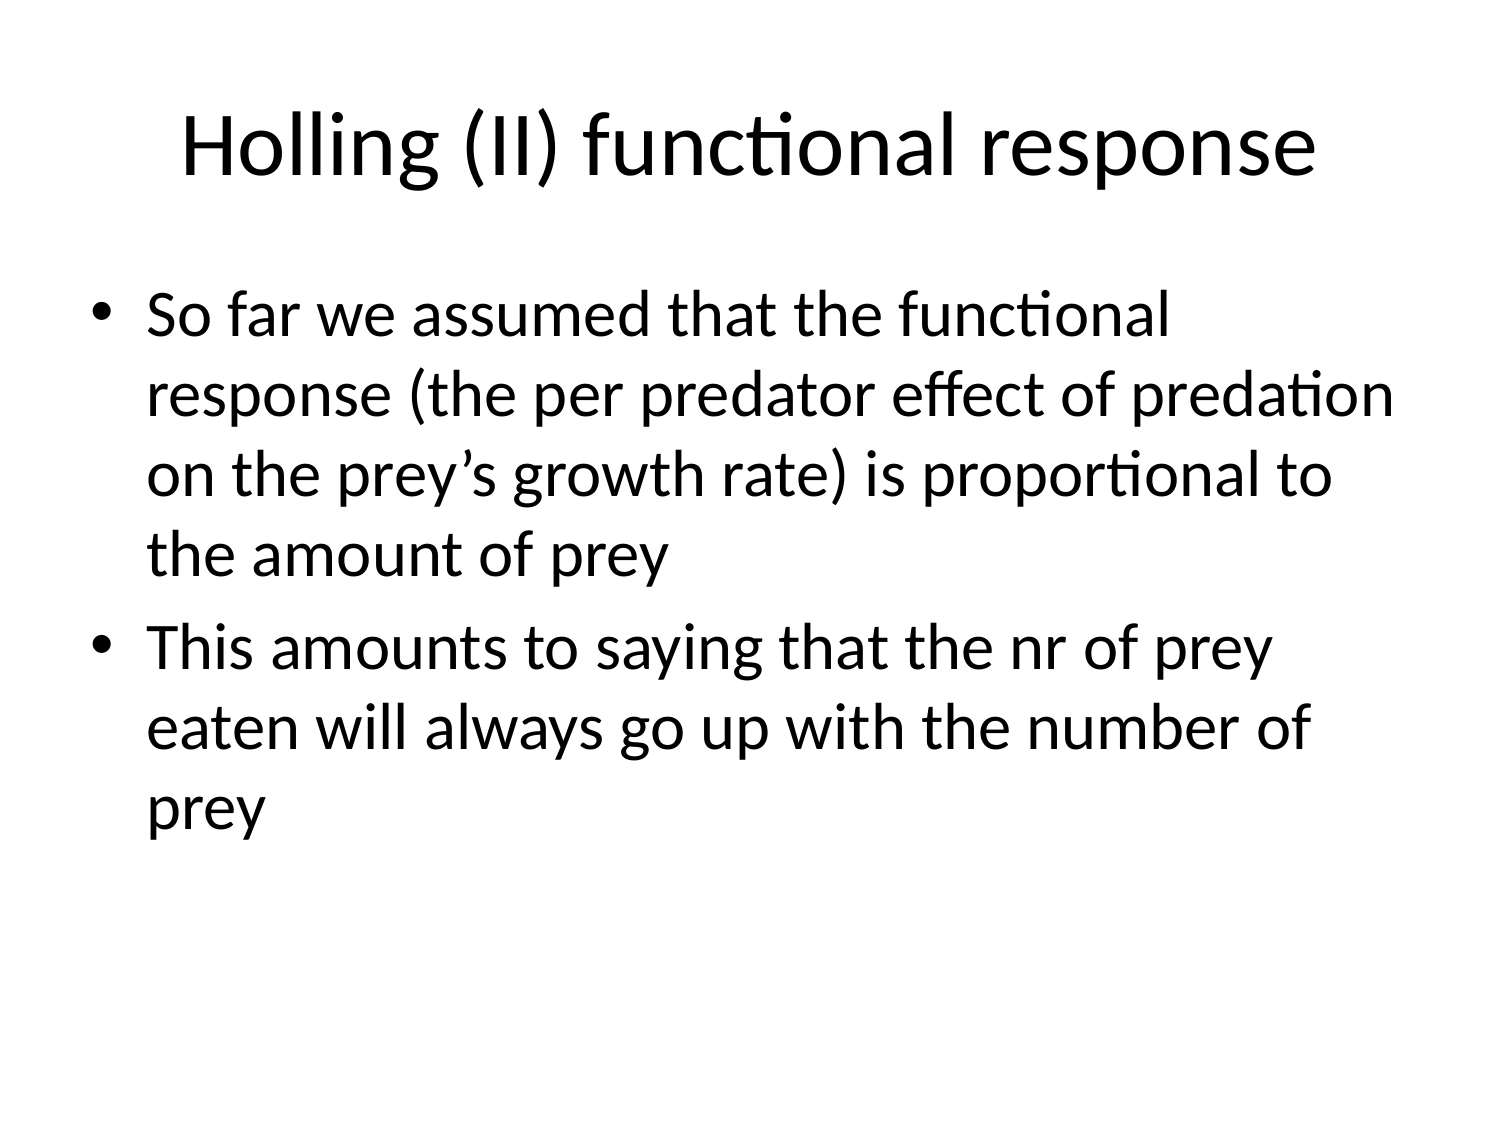

# Holling (II) functional response
So far we assumed that the functional response (the per predator effect of predation on the prey’s growth rate) is proportional to the amount of prey
This amounts to saying that the nr of prey eaten will always go up with the number of prey